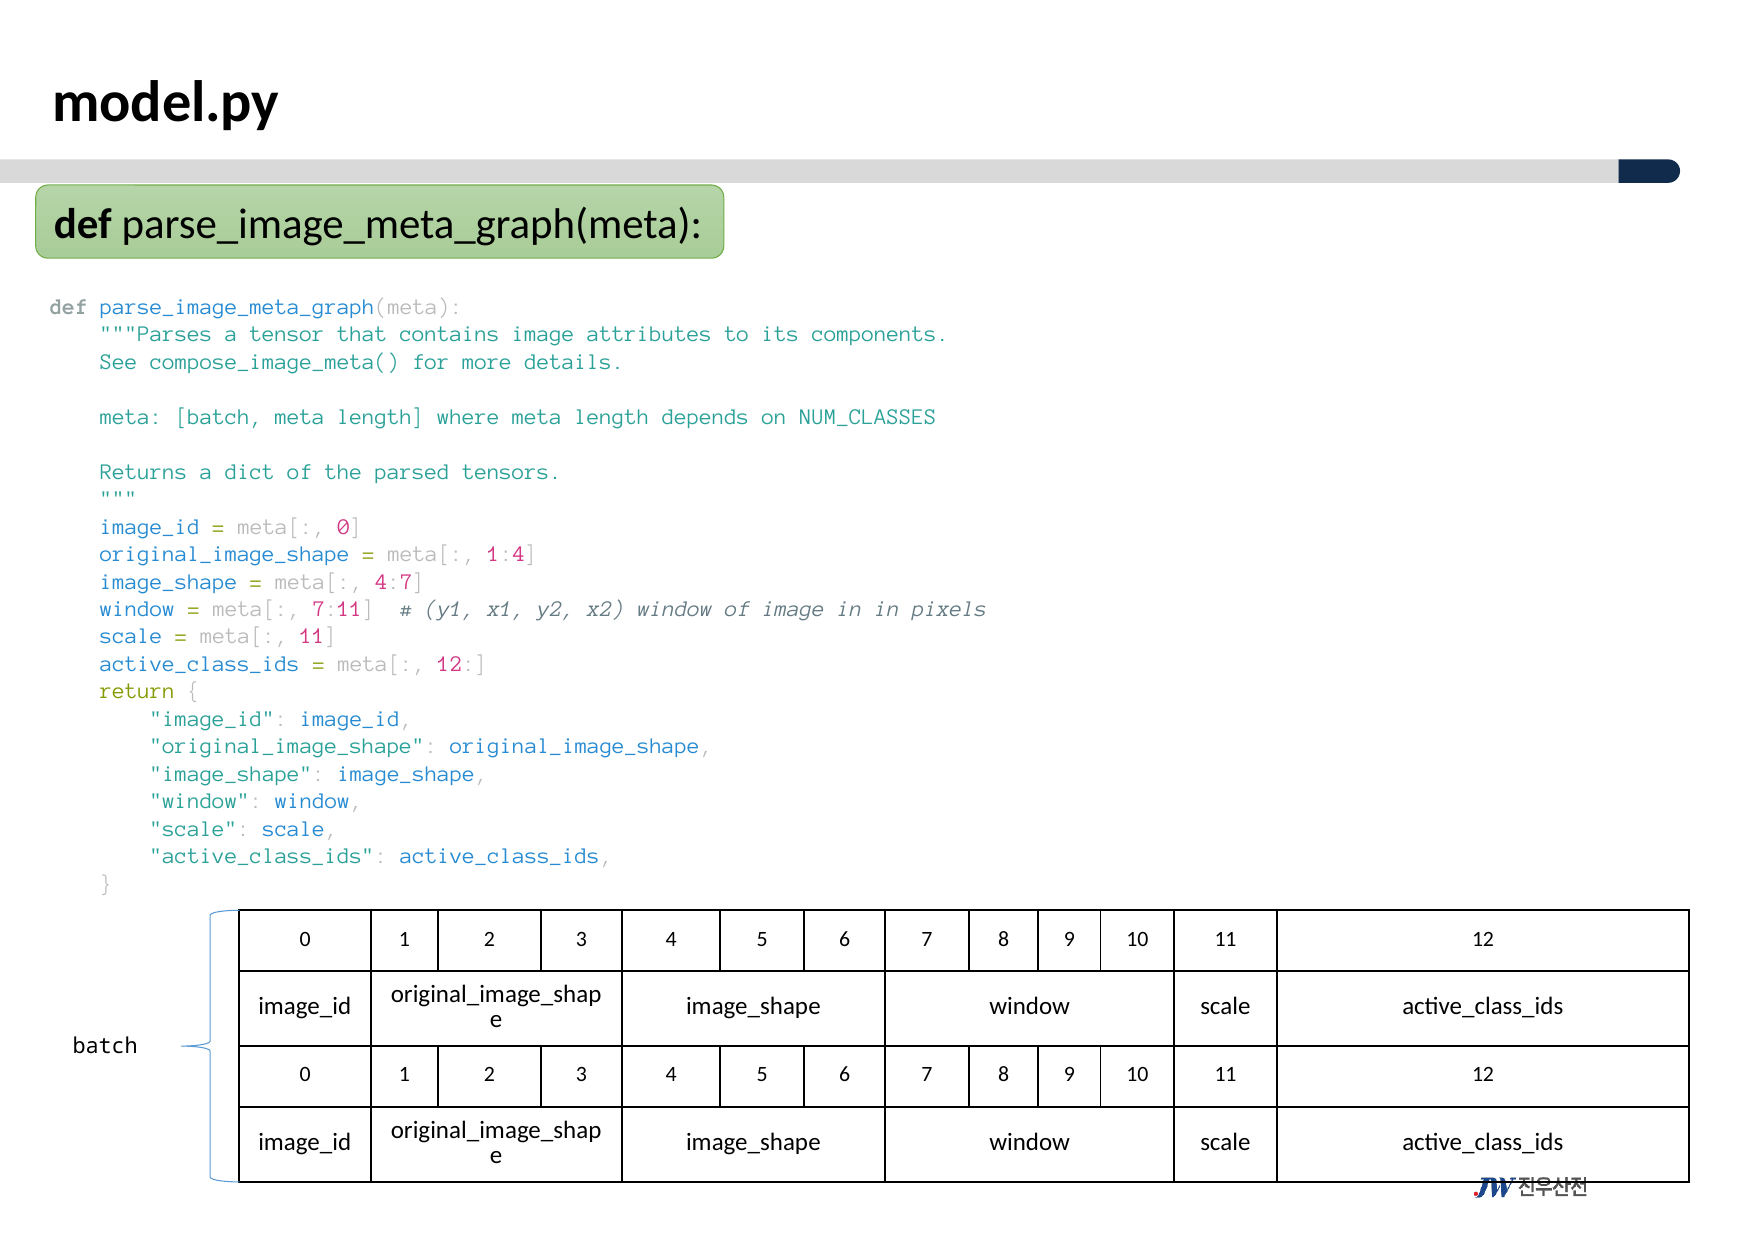

model.py
def parse_image_meta_graph(meta):
def parse_image_meta_graph(meta):
    """Parses a tensor that contains image attributes to its components.
    See compose_image_meta() for more details.
    meta: [batch, meta length] where meta length depends on NUM_CLASSES
    Returns a dict of the parsed tensors.
    """
    image_id = meta[:, 0]
    original_image_shape = meta[:, 1:4]
    image_shape = meta[:, 4:7]
    window = meta[:, 7:11]  # (y1, x1, y2, x2) window of image in in pixels
    scale = meta[:, 11]
    active_class_ids = meta[:, 12:]
    return {
        "image_id": image_id,
        "original_image_shape": original_image_shape,
        "image_shape": image_shape,
        "window": window,
        "scale": scale,
        "active_class_ids": active_class_ids,
    }

| 0 | 1 | 2 | 3 | 4 | 5 | 6 | 7 | 8 | 9 | 10 | 11 | 12 |
| --- | --- | --- | --- | --- | --- | --- | --- | --- | --- | --- | --- | --- |
| image\_id | original\_image\_shape |  |  | image\_shape |  |  | window |  |  |  | scale | active\_class\_ids |
batch
| 0 | 1 | 2 | 3 | 4 | 5 | 6 | 7 | 8 | 9 | 10 | 11 | 12 |
| --- | --- | --- | --- | --- | --- | --- | --- | --- | --- | --- | --- | --- |
| image\_id | original\_image\_shape |  |  | image\_shape |  |  | window |  |  |  | scale | active\_class\_ids |